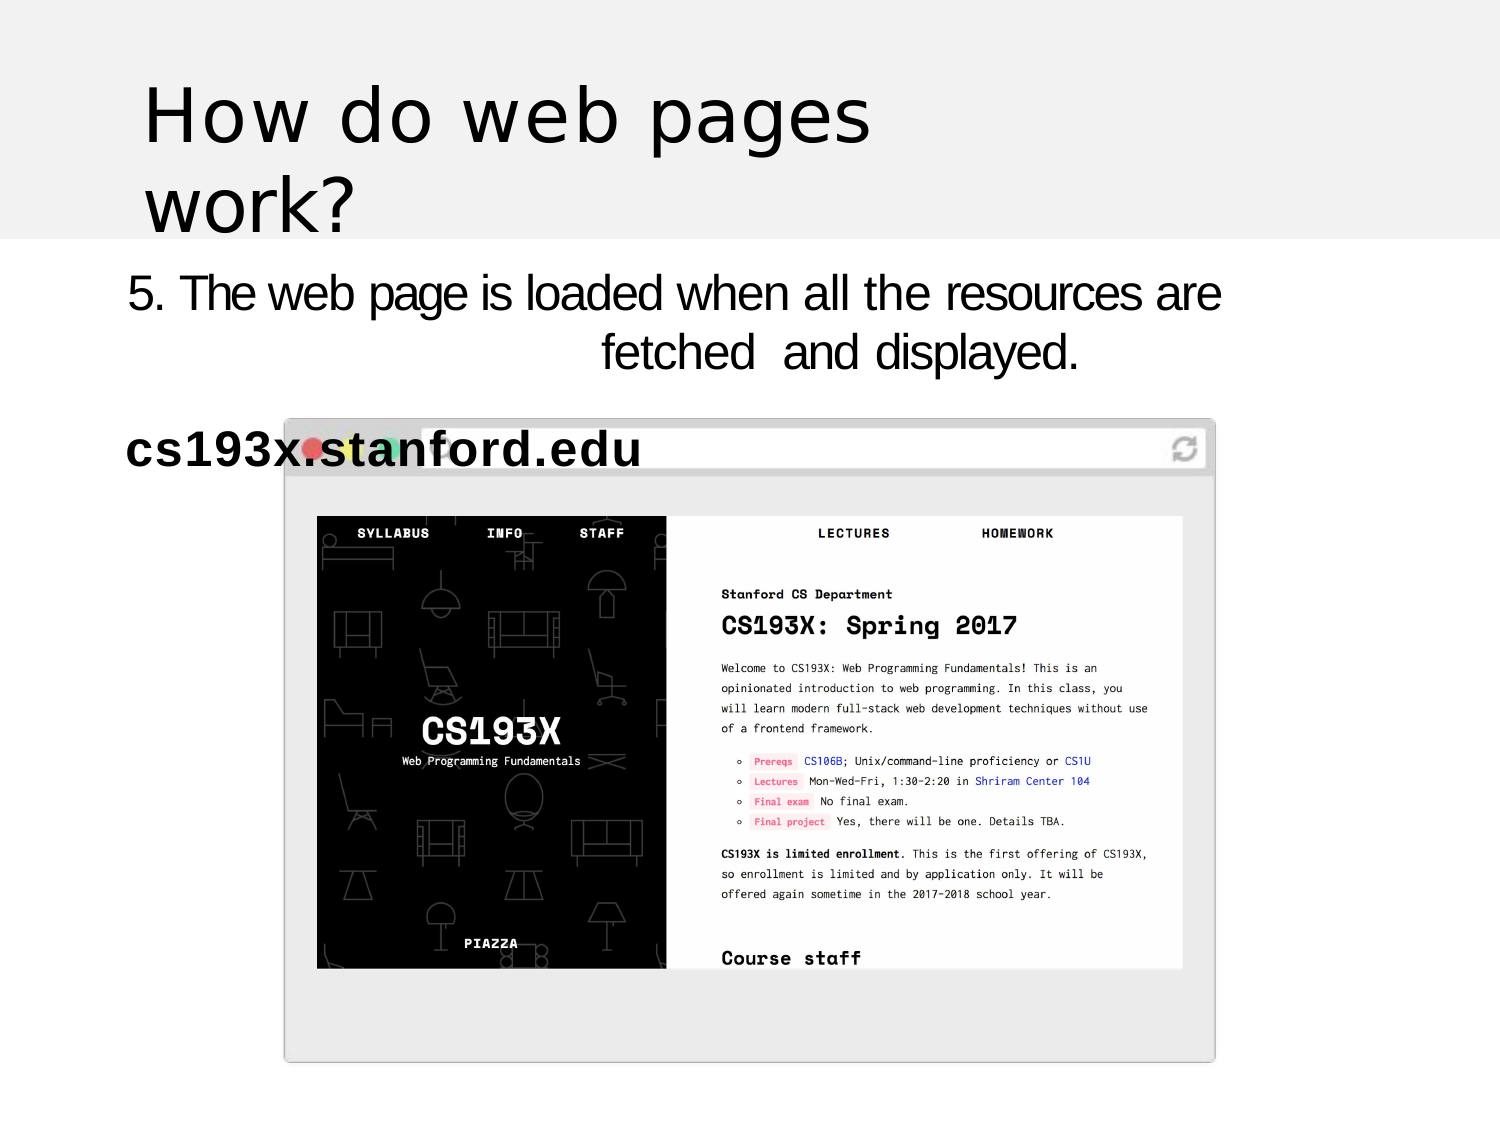

# How do web pages work?
5. The web page is loaded when all the resources are fetched  and displayed.
cs193x.stanford.edu